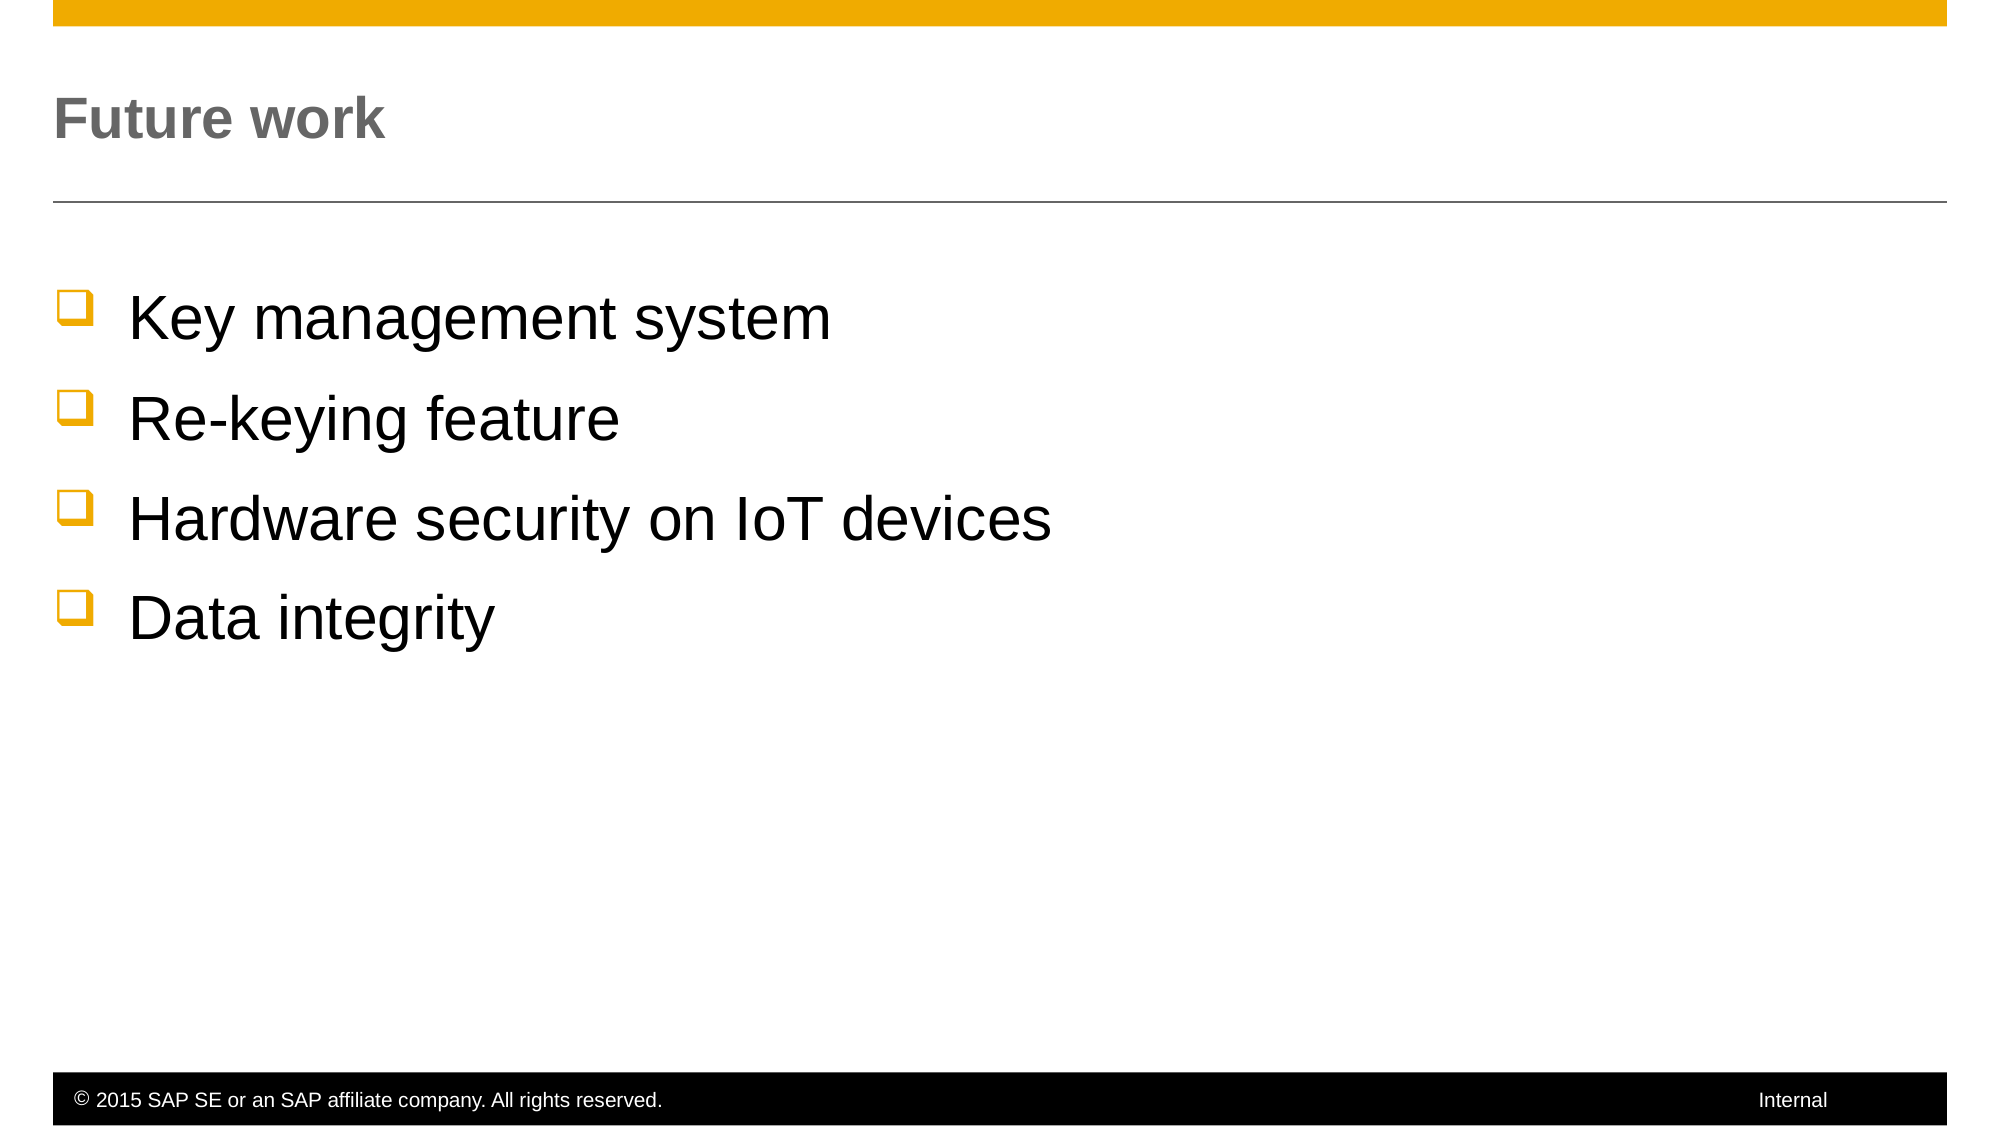

# Future work
Key management system
Re-keying feature
Hardware security on IoT devices
Data integrity